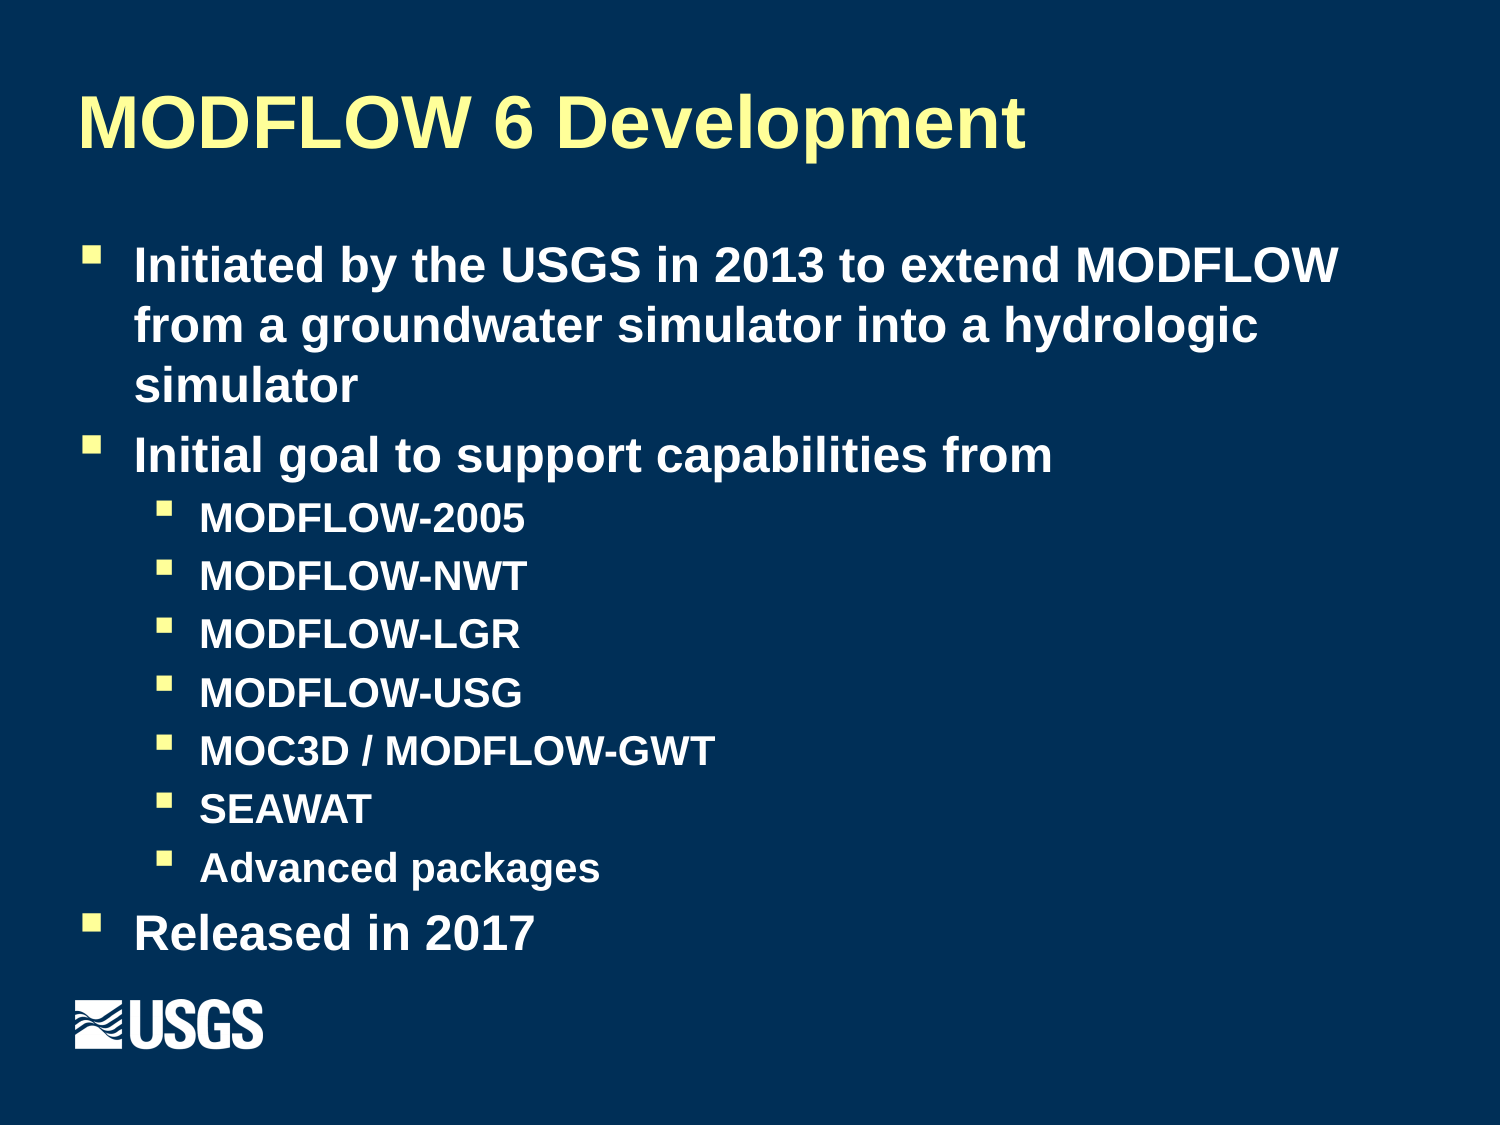

# MODFLOW 6 Development
Initiated by the USGS in 2013 to extend MODFLOW from a groundwater simulator into a hydrologic simulator
Initial goal to support capabilities from
MODFLOW-2005
MODFLOW-NWT
MODFLOW-LGR
MODFLOW-USG
MOC3D / MODFLOW-GWT
SEAWAT
Advanced packages
Released in 2017